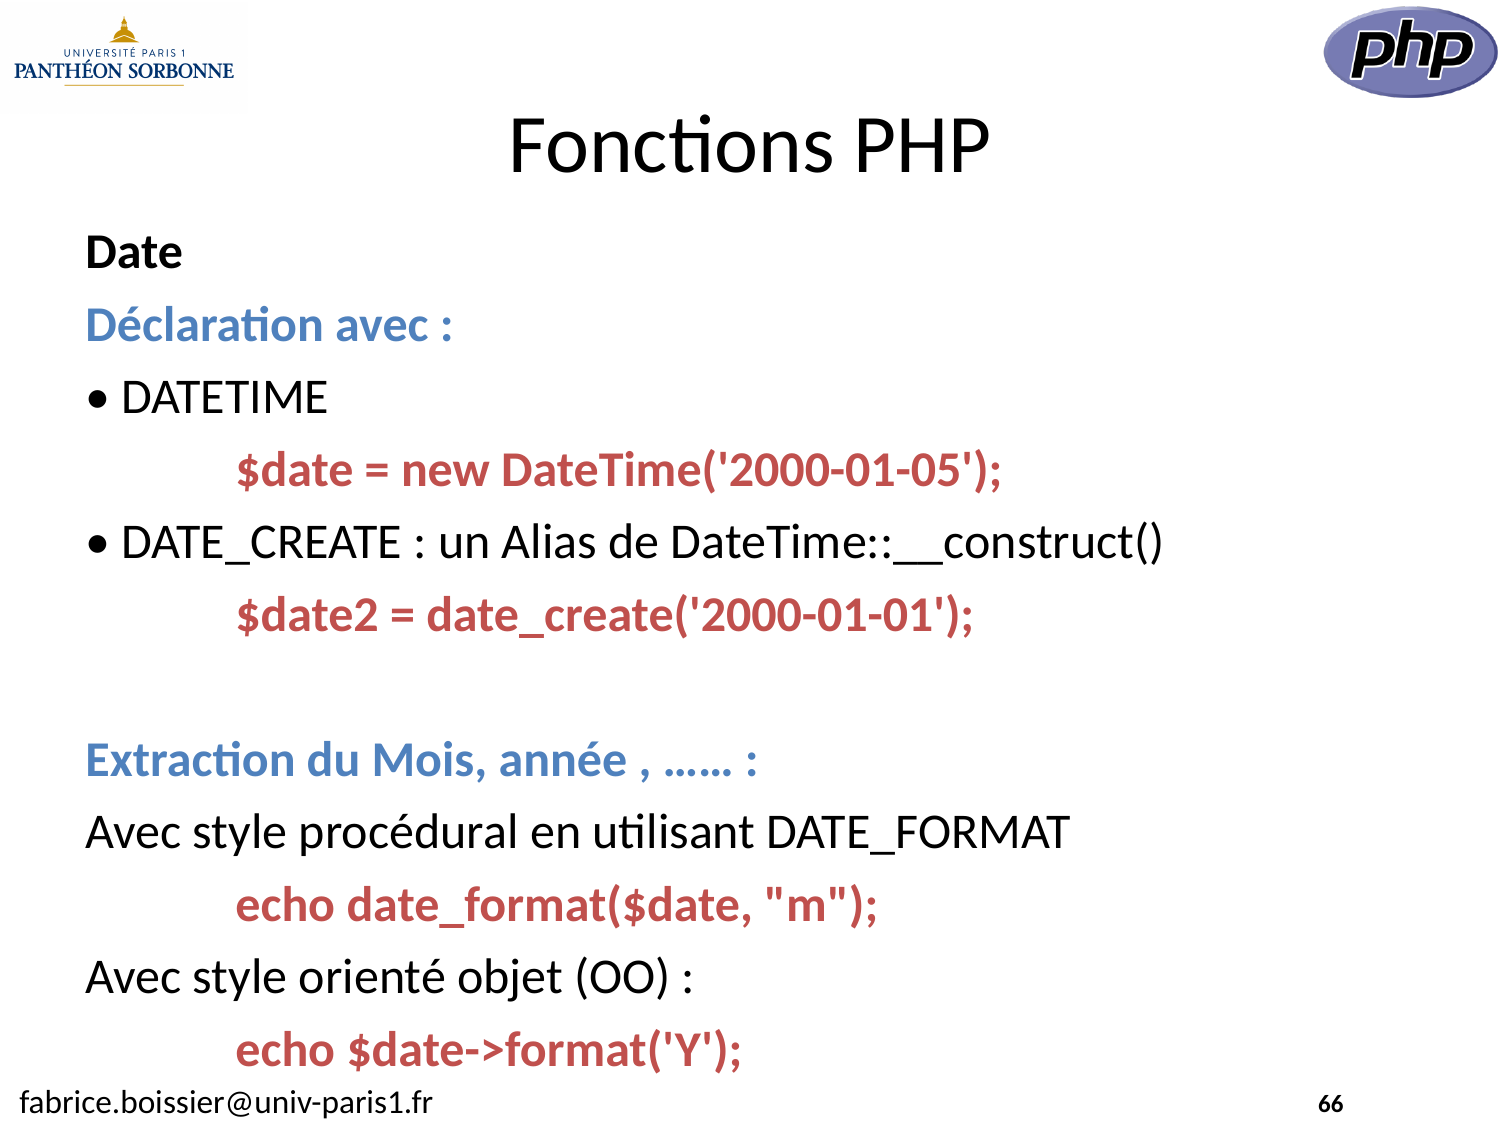

# Fonctions PHP
Date
Déclaration avec :
• DATETIME
	$date = new DateTime('2000-01-05');
• DATE_CREATE : un Alias de DateTime::__construct()
	$date2 = date_create('2000-01-01');

Extraction du Mois, année , …… :
Avec style procédural en utilisant DATE_FORMAT
	echo date_format($date, "m");
Avec style orienté objet (OO) :
	echo $date->format('Y');
66